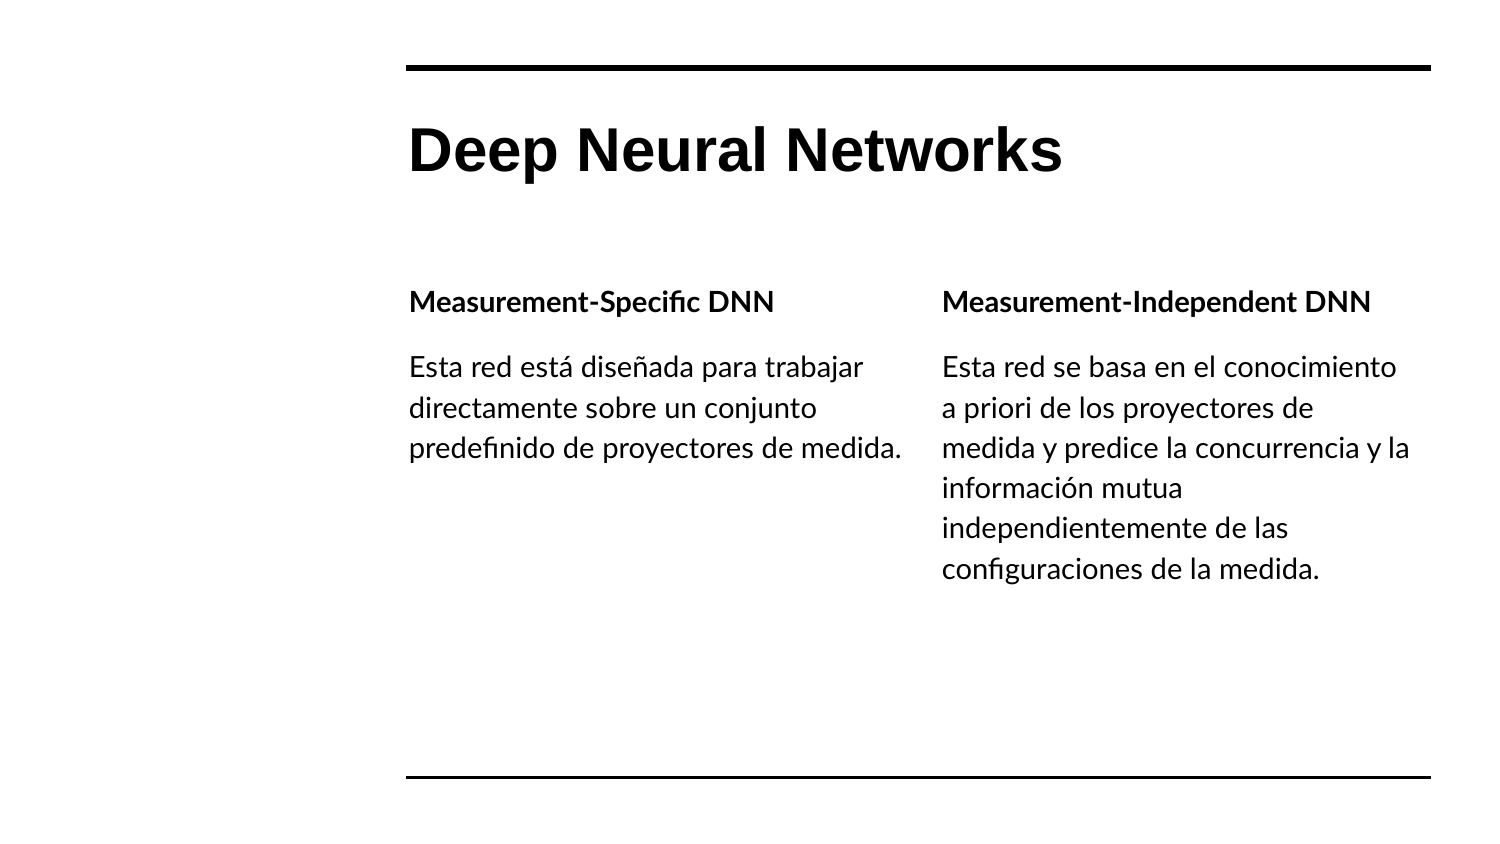

# Deep Neural Networks
Measurement-Specific DNN
Esta red está diseñada para trabajar directamente sobre un conjunto predefinido de proyectores de medida.
Measurement-Independent DNN
Esta red se basa en el conocimiento a priori de los proyectores de medida y predice la concurrencia y la información mutua independientemente de las configuraciones de la medida.